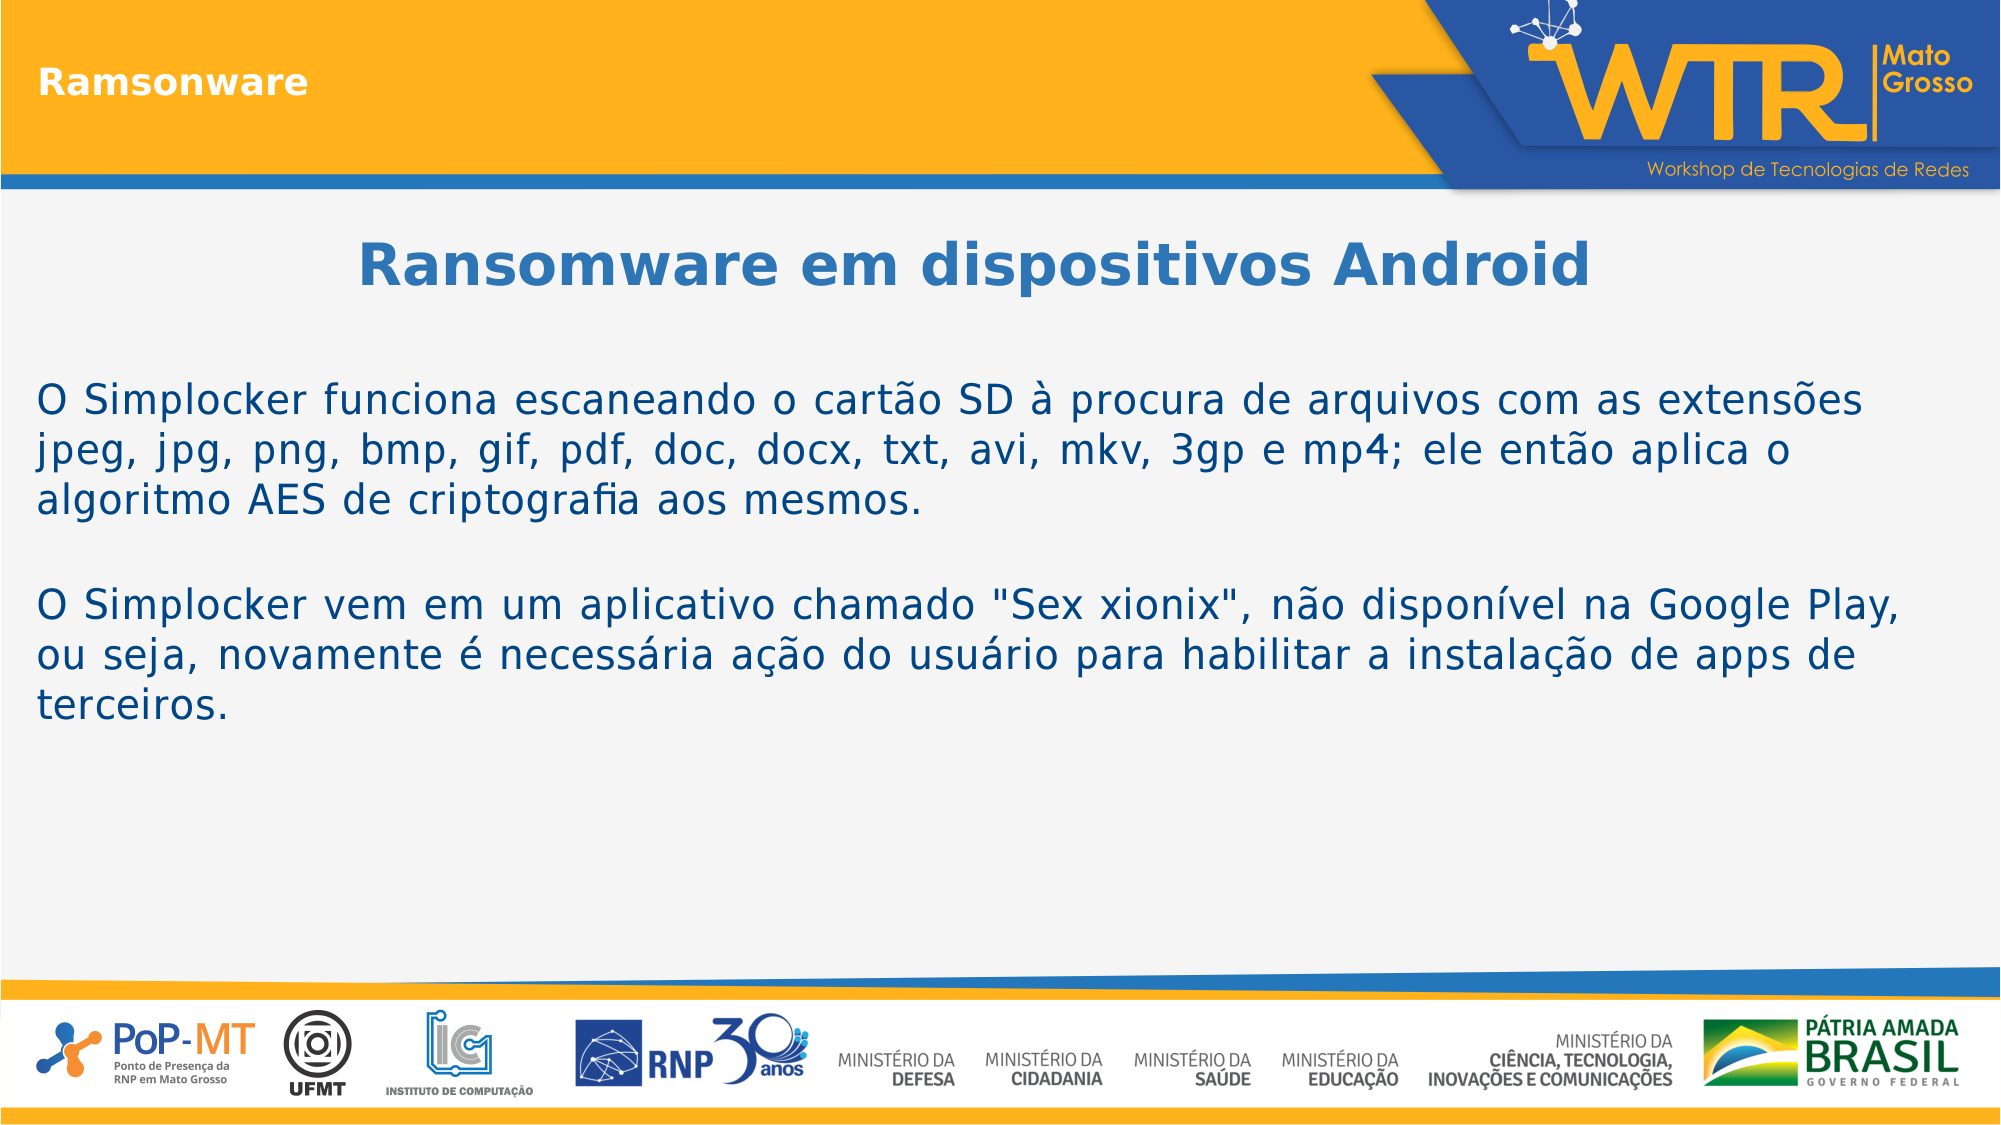

Ramsonware
Ransomware em dispositivos Android

O Simplocker funciona escaneando o cartão SD à procura de arquivos com as extensões jpeg, jpg, png, bmp, gif, pdf, doc, docx, txt, avi, mkv, 3gp e mp4; ele então aplica o algoritmo AES de criptografia aos mesmos.

O Simplocker vem em um aplicativo chamado "Sex xionix", não disponível na Google Play, ou seja, novamente é necessária ação do usuário para habilitar a instalação de apps de terceiros.